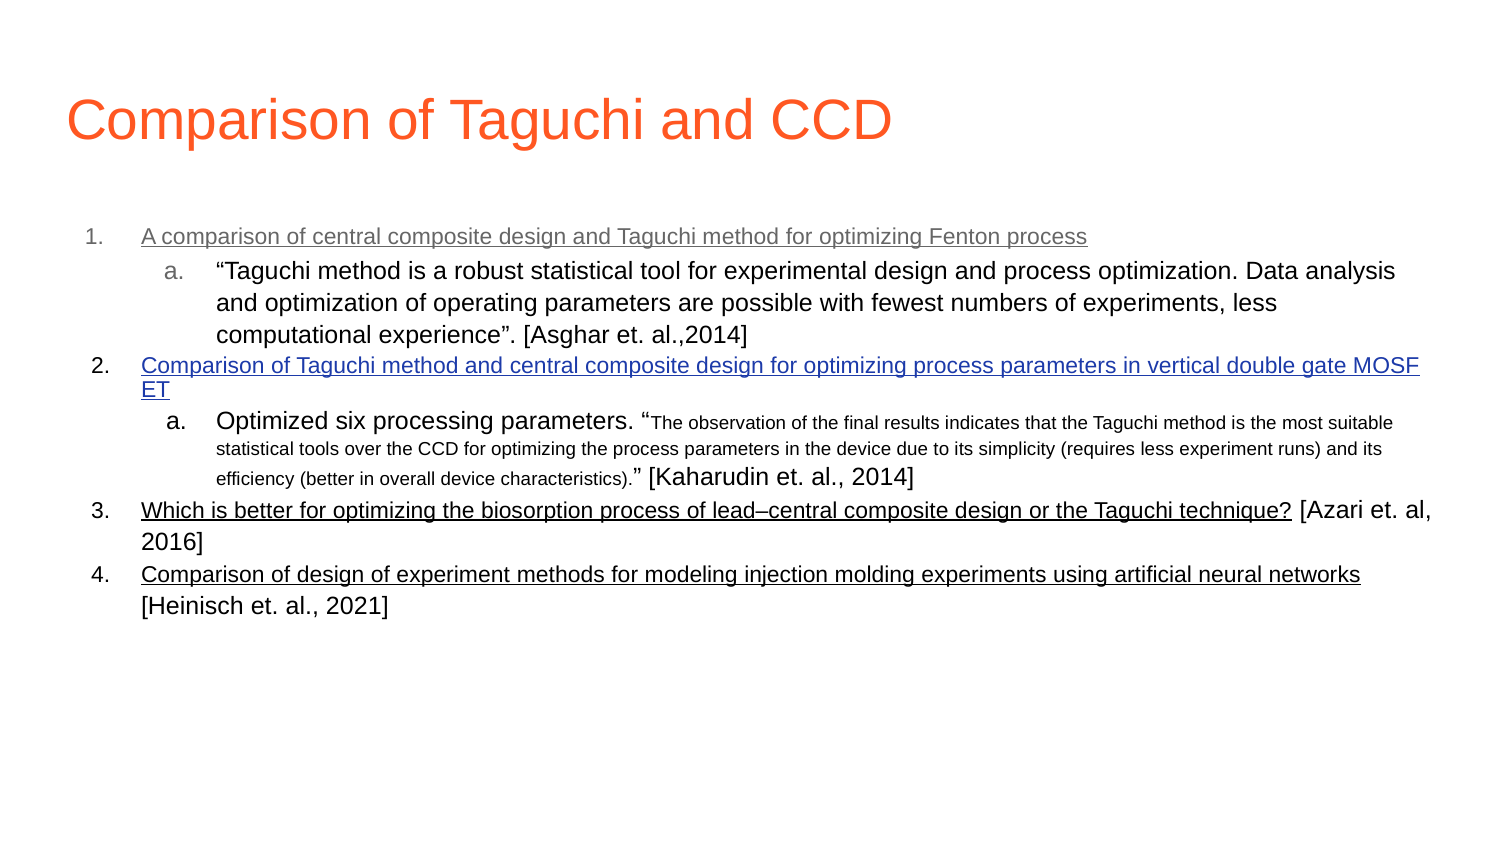

# Comparison of Taguchi and CCD
A comparison of central composite design and Taguchi method for optimizing Fenton process
“Taguchi method is a robust statistical tool for experimental design and process optimization. Data analysis and optimization of operating parameters are possible with fewest numbers of experiments, less computational experience”. [Asghar et. al.,2014]
Comparison of Taguchi method and central composite design for optimizing process parameters in vertical double gate MOSFET
Optimized six processing parameters. “The observation of the final results indicates that the Taguchi method is the most suitable statistical tools over the CCD for optimizing the process parameters in the device due to its simplicity (requires less experiment runs) and its efficiency (better in overall device characteristics).” [Kaharudin et. al., 2014]
Which is better for optimizing the biosorption process of lead–central composite design or the Taguchi technique? [Azari et. al, 2016]
Comparison of design of experiment methods for modeling injection molding experiments using artificial neural networks [Heinisch et. al., 2021]